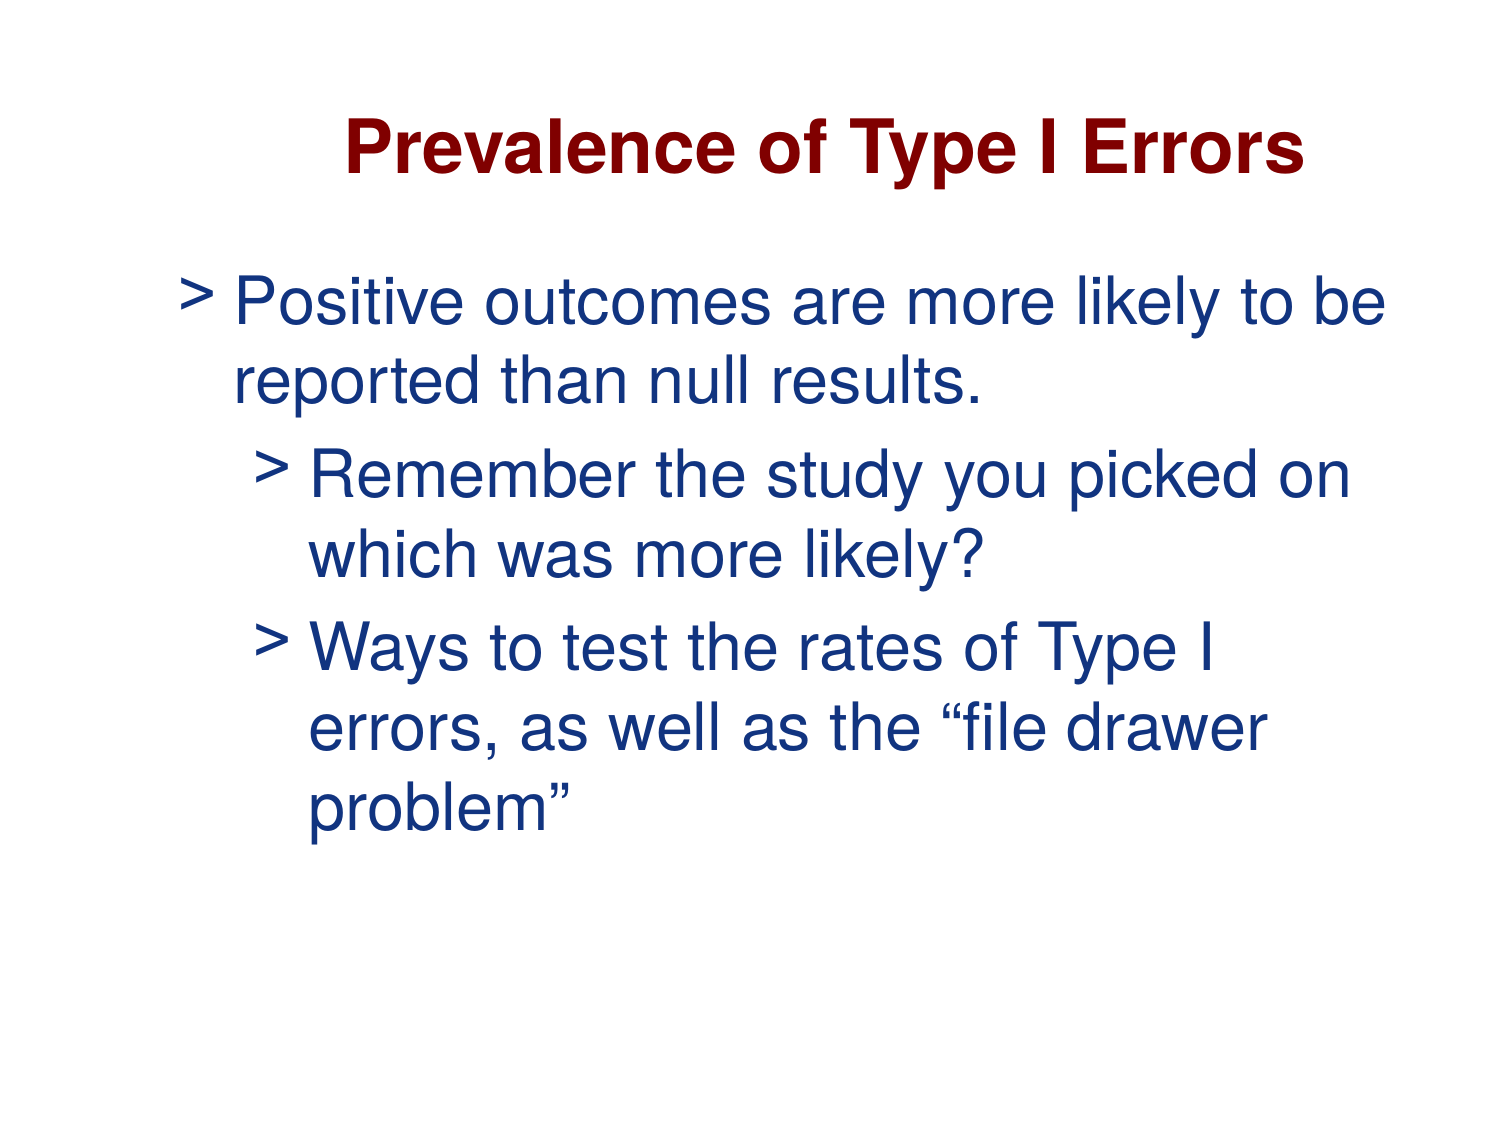

Prevalence of Type I Errors
Positive outcomes are more likely to be reported than null results.
Remember the study you picked on which was more likely?
Ways to test the rates of Type I errors, as well as the “file drawer problem”